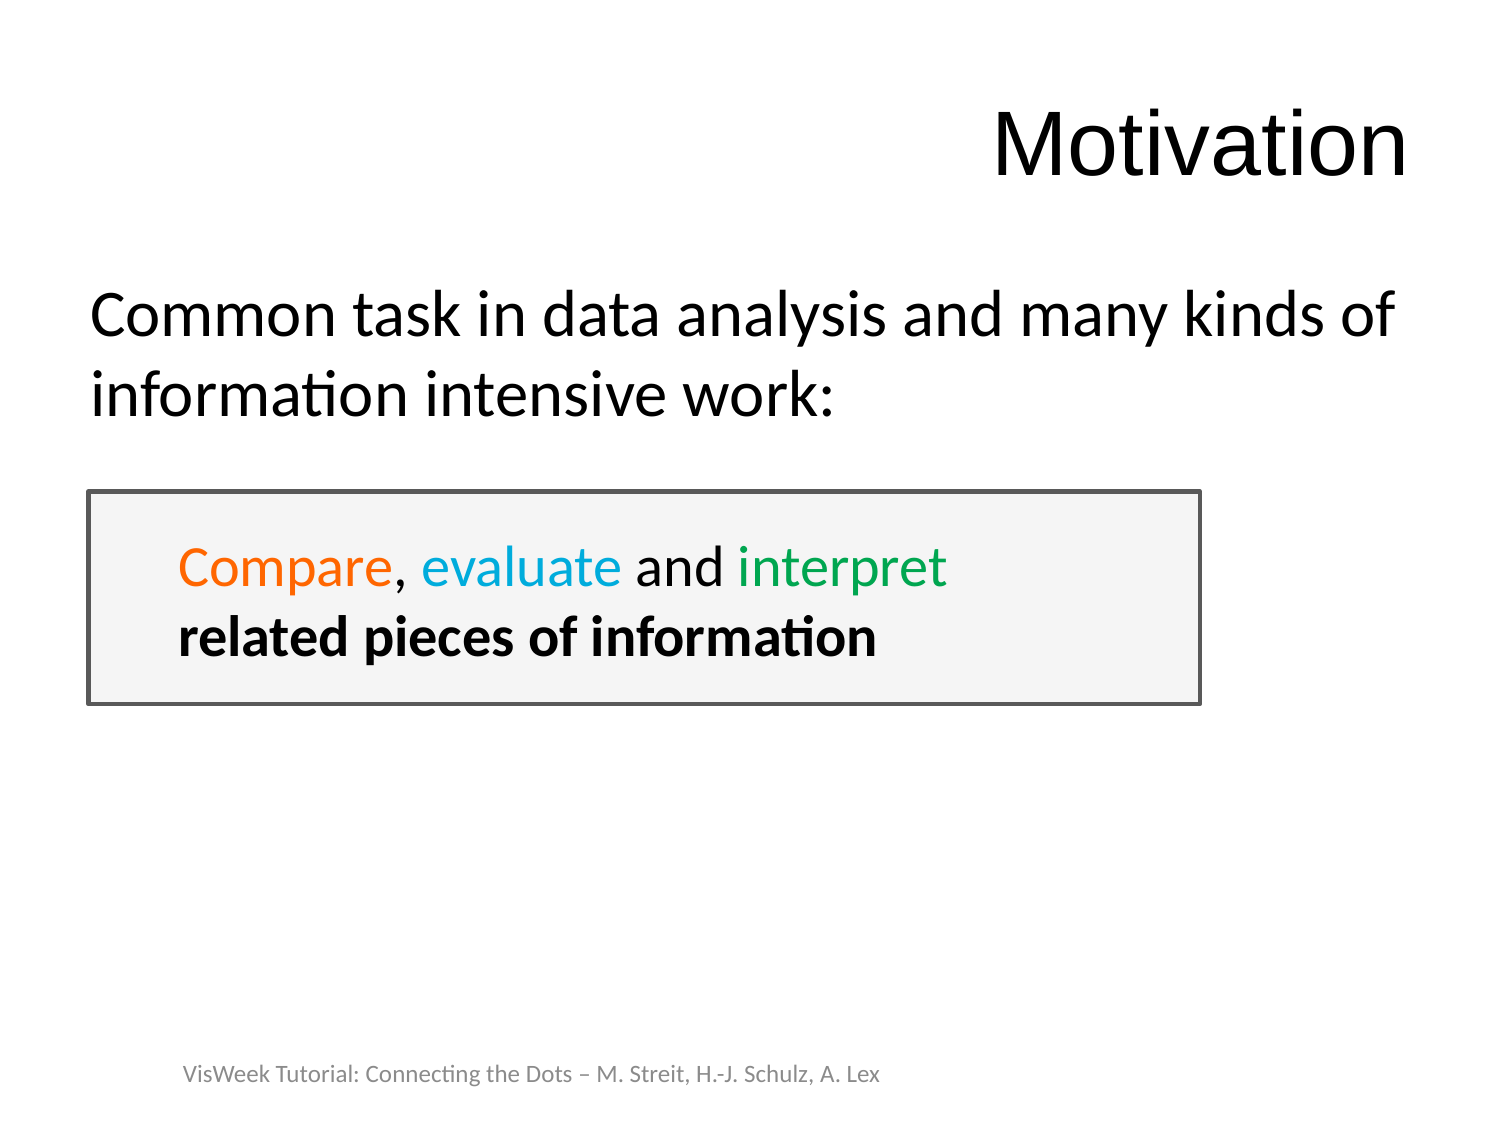

# Motivation
Common task in data analysis and many kinds of information intensive work:
Compare, evaluate and interpret
related pieces of information
VisWeek Tutorial: Connecting the Dots – M. Streit, H.-J. Schulz, A. Lex